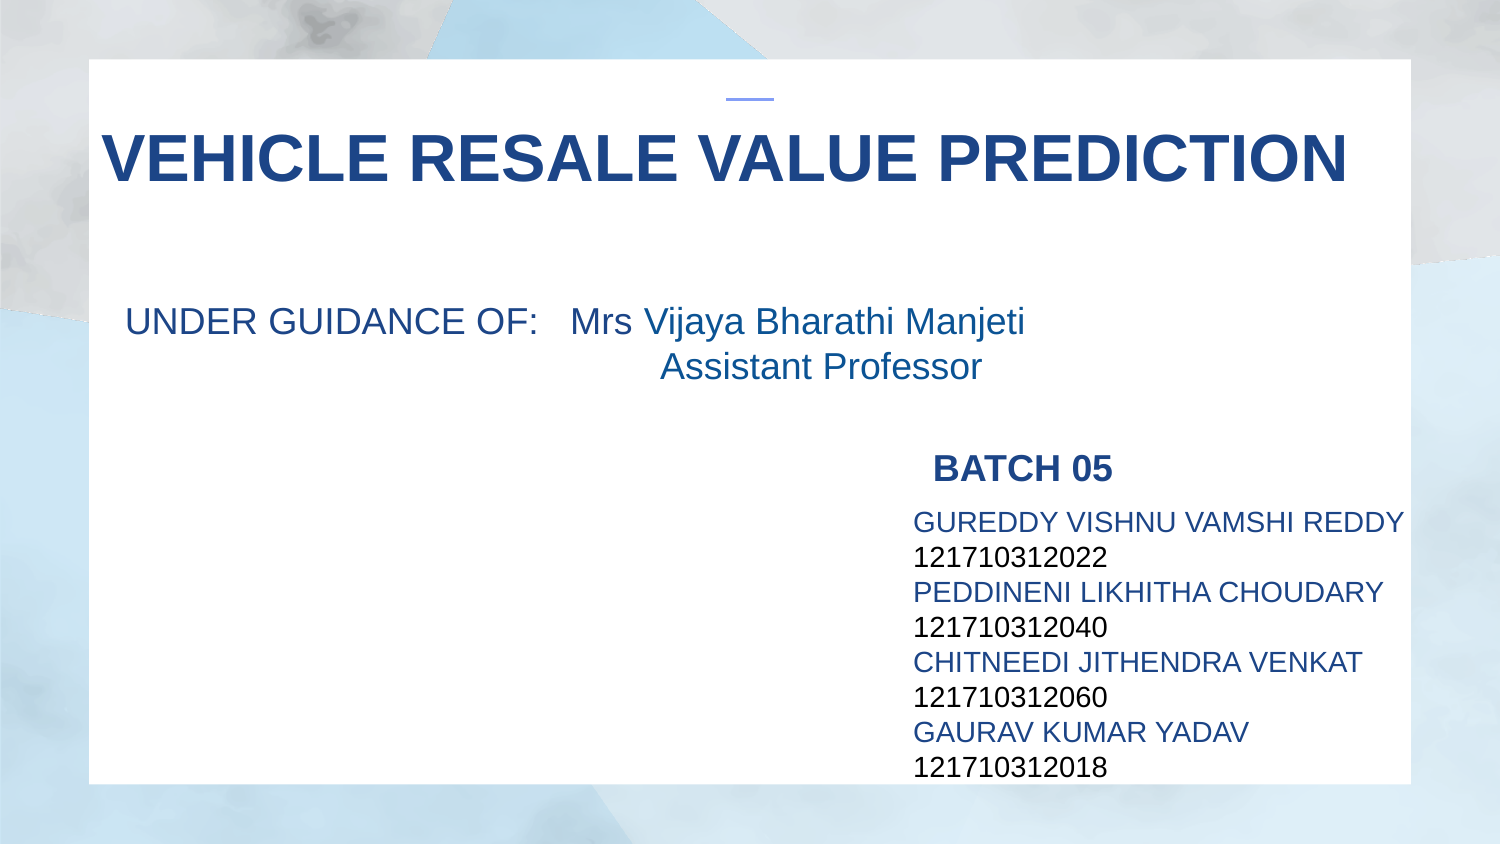

# VEHICLE RESALE VALUE PREDICTION

UNDER GUIDANCE OF:   Mrs Vijaya Bharathi Manjeti
                                                   Assistant Professor

BATCH 05

GUREDDY VISHNU VAMSHI REDDY
121710312022
PEDDINENI LIKHITHA CHOUDARY
121710312040
CHITNEEDI JITHENDRA VENKAT
121710312060
GAURAV KUMAR YADAV
121710312018